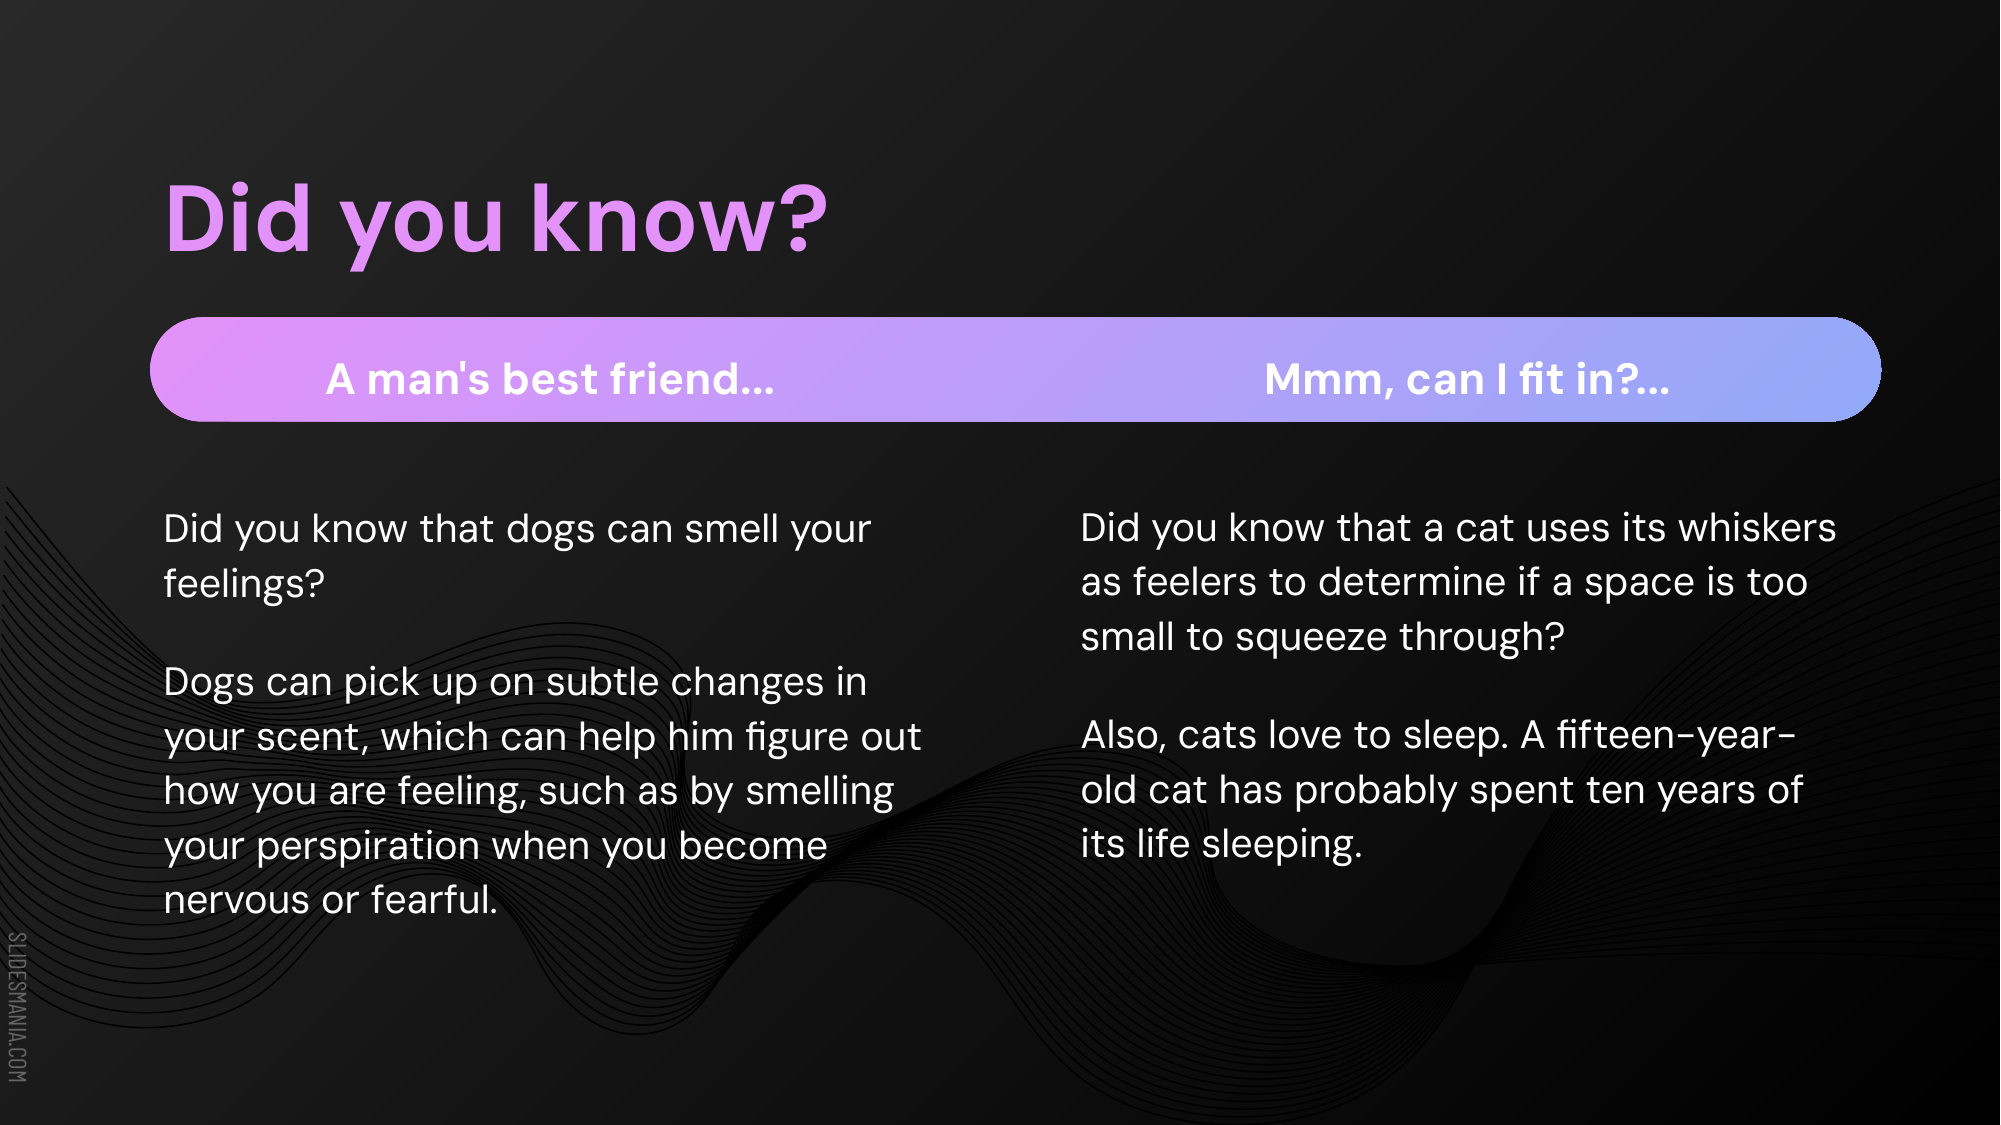

# Did you know?

A man's best friend...
Mmm, can I fit in?...
Did you know that a cat uses its whiskers as feelers to determine if a space is too small to squeeze through?
Also, cats love to sleep. A fifteen-year-old cat has probably spent ten years of its life sleeping.
Did you know that dogs can smell your feelings?
Dogs can pick up on subtle changes in your scent, which can help him figure out how you are feeling, such as by smelling your perspiration when you become nervous or fearful.